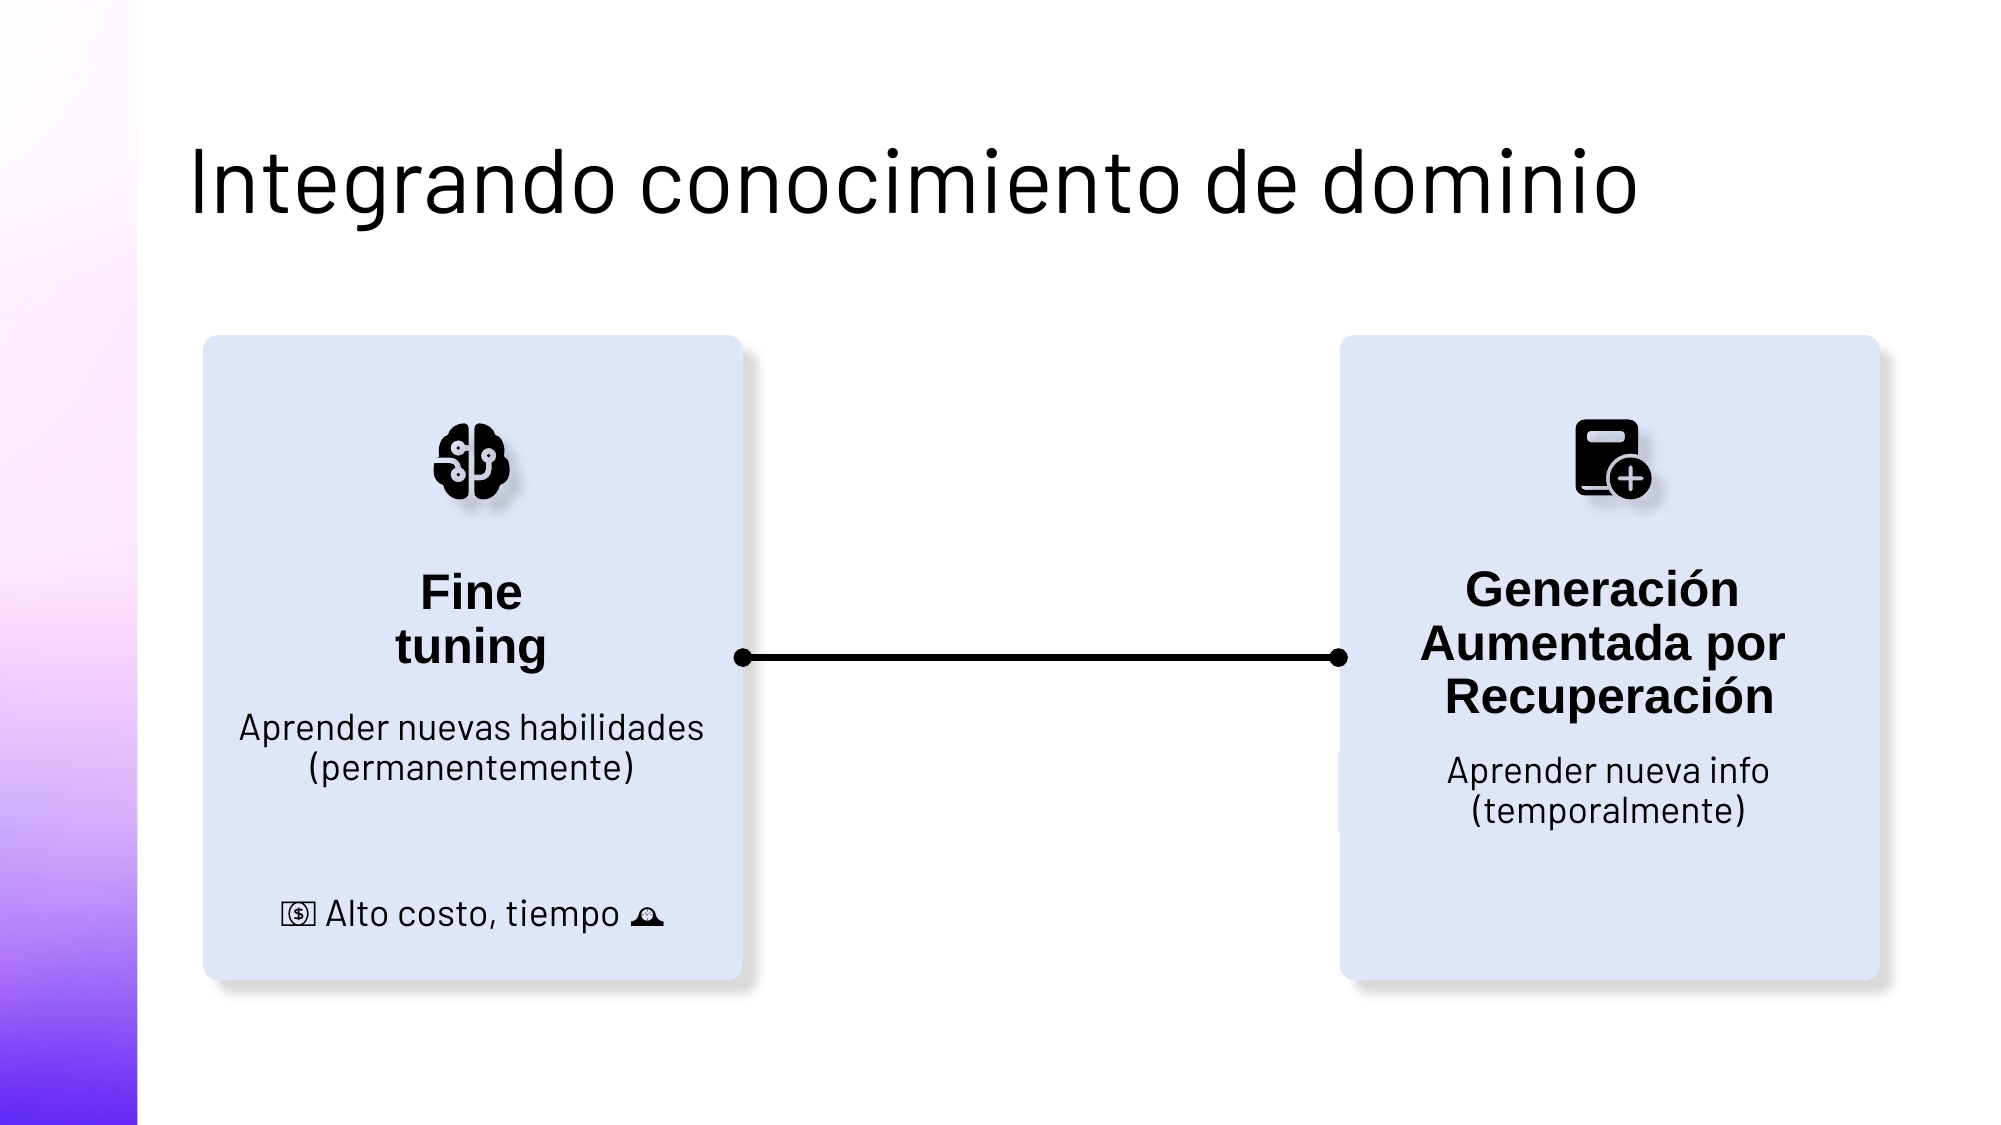

# Integrando conocimiento de dominio

Generación
Aumentada por
Recuperación
Aprender nueva info
(temporalmente)

Fine
tuning
Aprender nuevas habilidades
(permanentemente)
💵 Alto costo, tiempo 🕰️